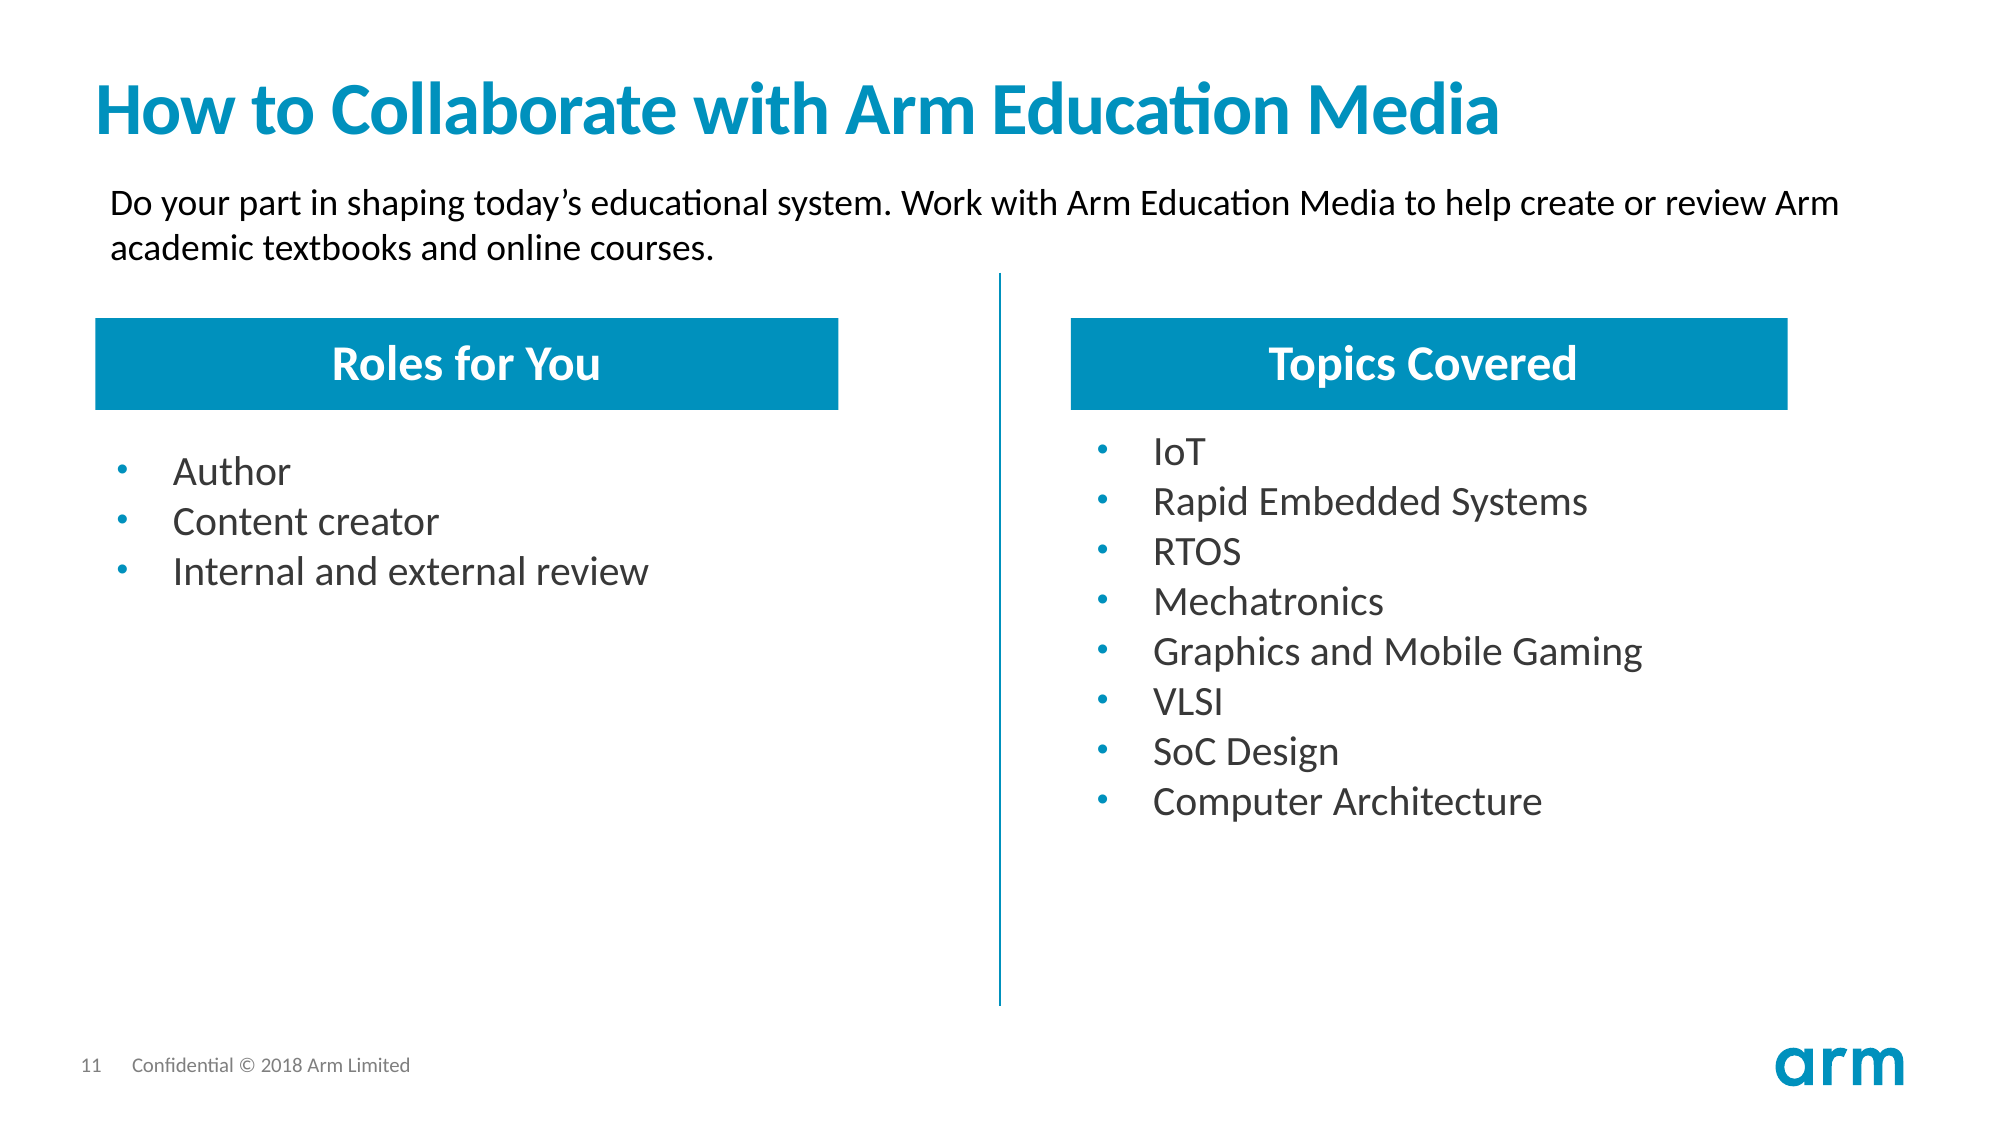

# How to Collaborate with Arm Education Media
Do your part in shaping today’s educational system. Work with Arm Education Media to help create or review Arm  academic textbooks and online courses.
Roles for You
Topics Covered
IoT
Rapid Embedded Systems
RTOS
Mechatronics
Graphics and Mobile Gaming
VLSI
SoC Design
Computer Architecture

Author
Content creator
Internal and external review